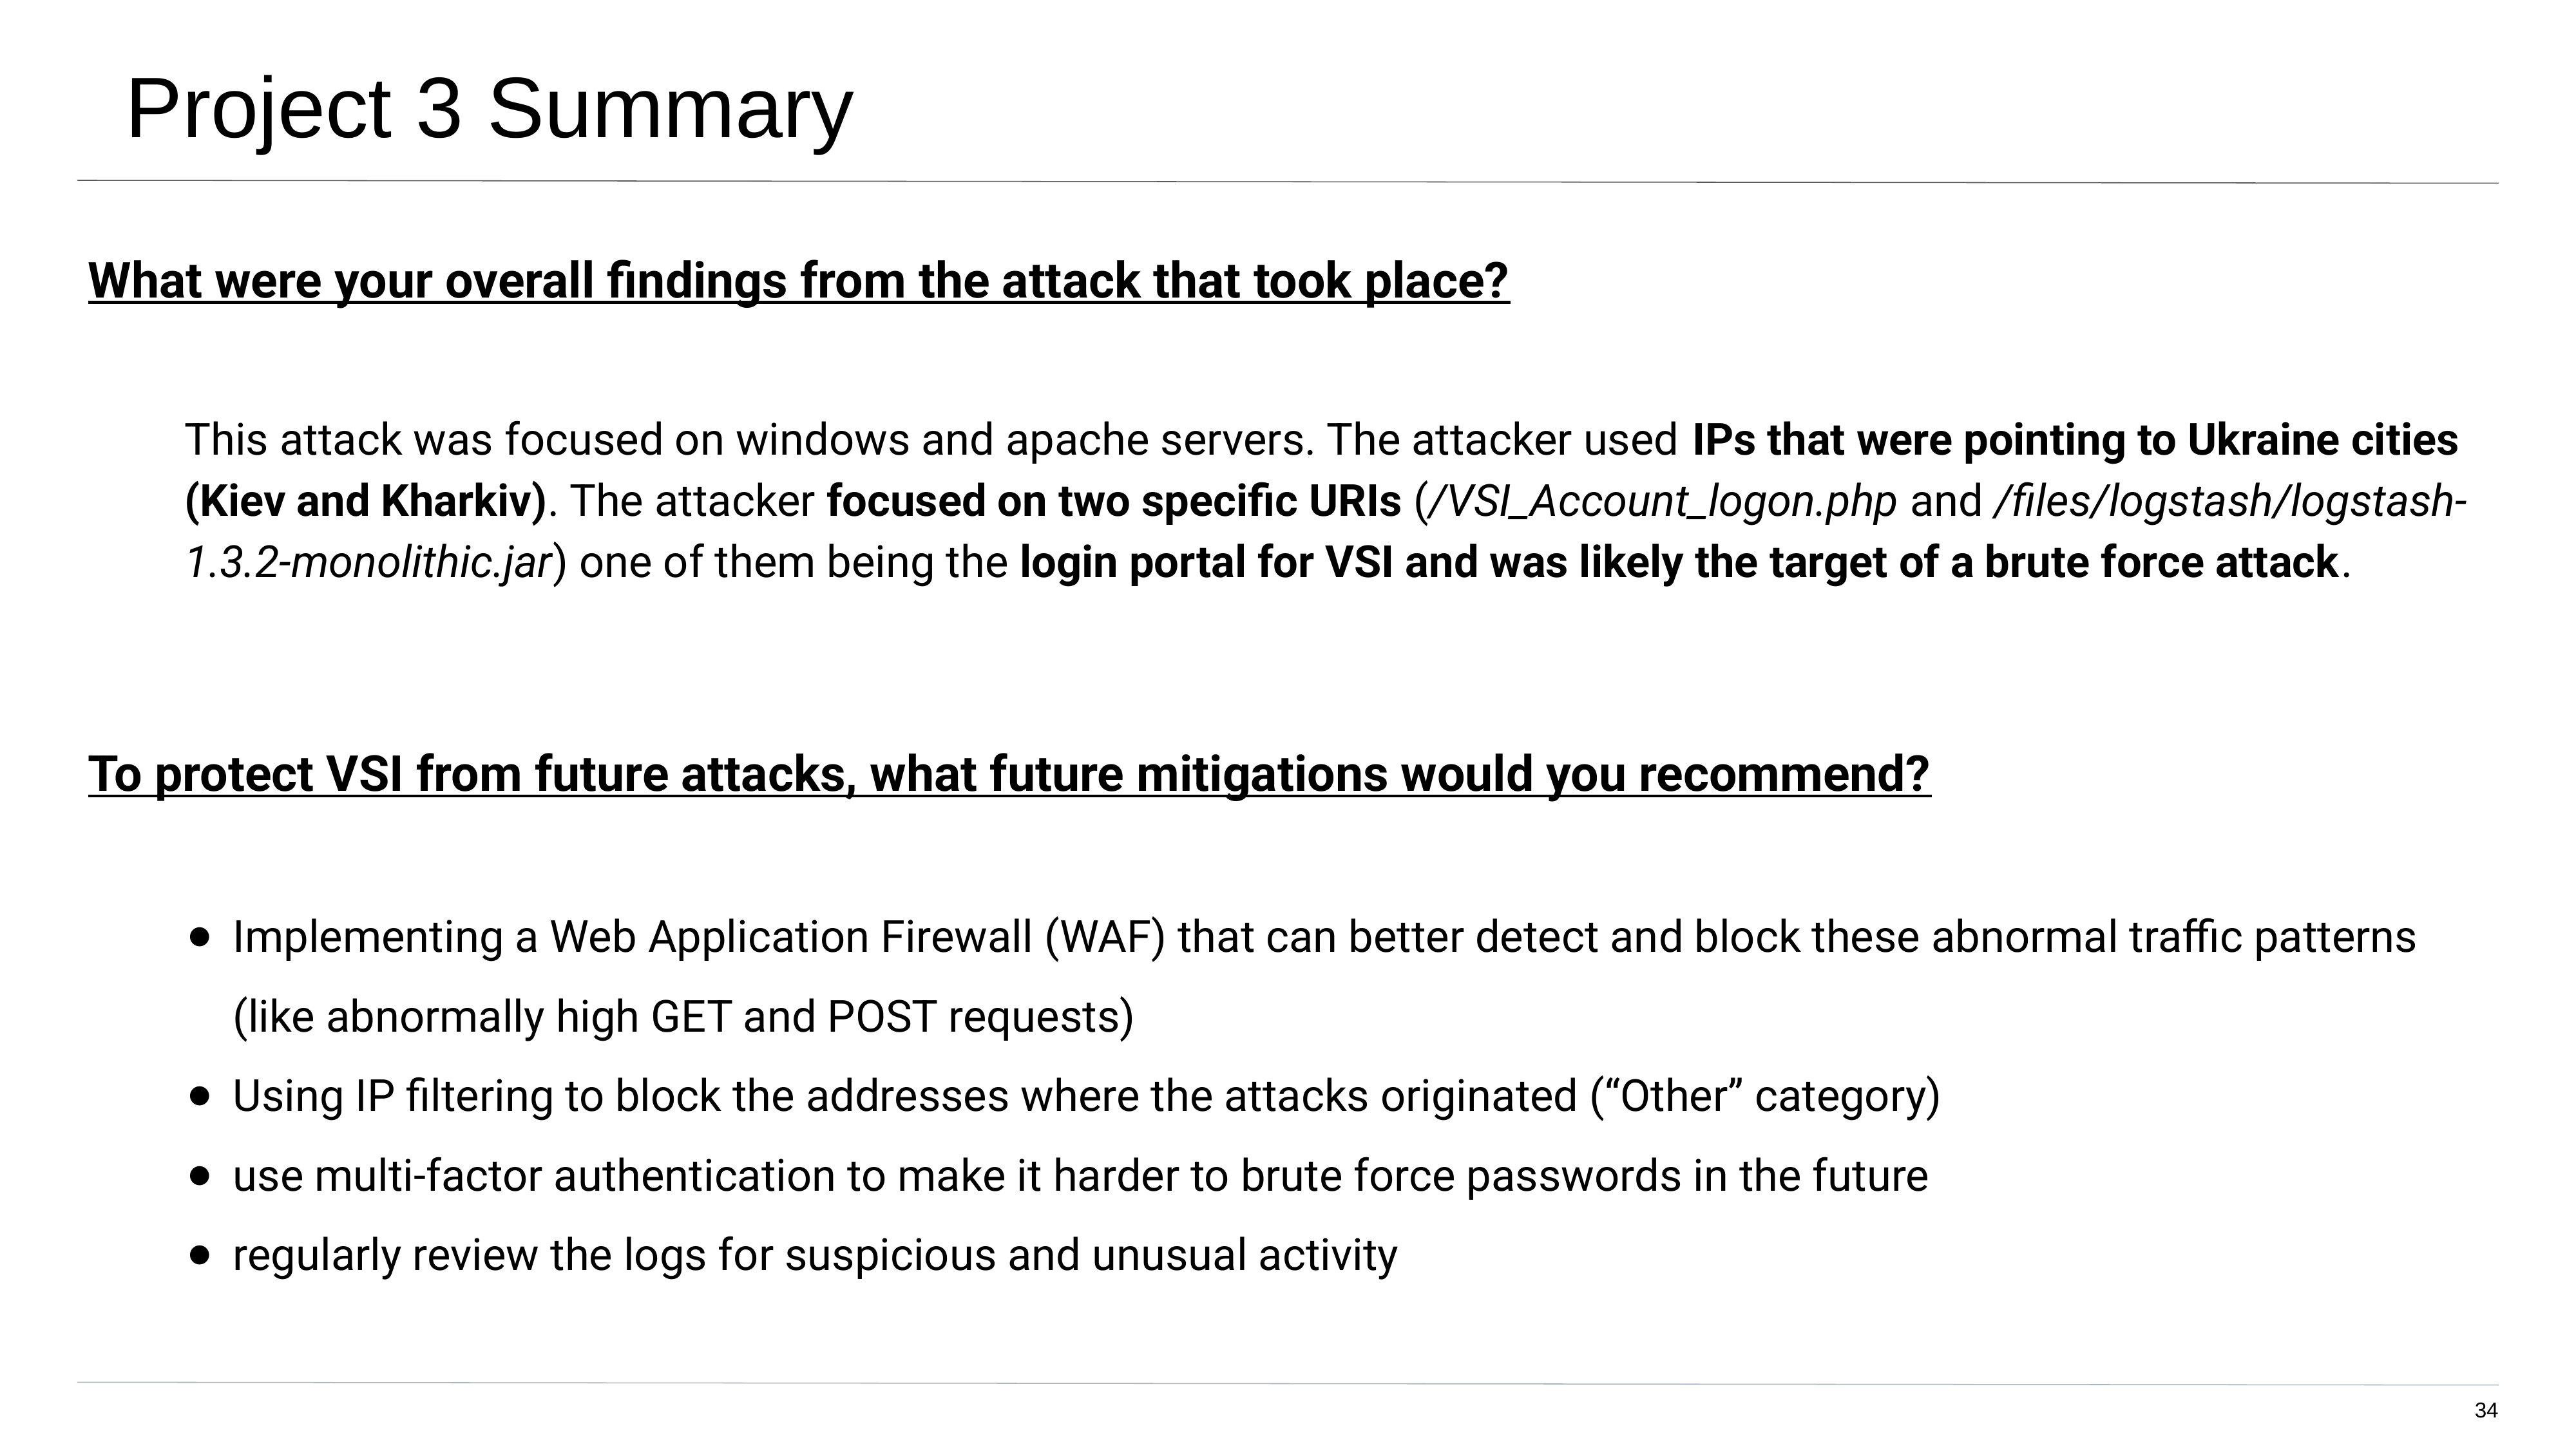

# Project 3 Summary
What were your overall findings from the attack that took place?

This attack was focused on windows and apache servers. The attacker used IPs that were pointing to Ukraine cities (Kiev and Kharkiv). The attacker focused on two specific URIs (/VSI_Account_logon.php and /files/logstash/logstash-1.3.2-monolithic.jar) one of them being the login portal for VSI and was likely the target of a brute force attack.
To protect VSI from future attacks, what future mitigations would you recommend?

Implementing a Web Application Firewall (WAF) that can better detect and block these abnormal traffic patterns (like abnormally high GET and POST requests)
Using IP filtering to block the addresses where the attacks originated (“Other” category)
use multi-factor authentication to make it harder to brute force passwords in the future
regularly review the logs for suspicious and unusual activity

34